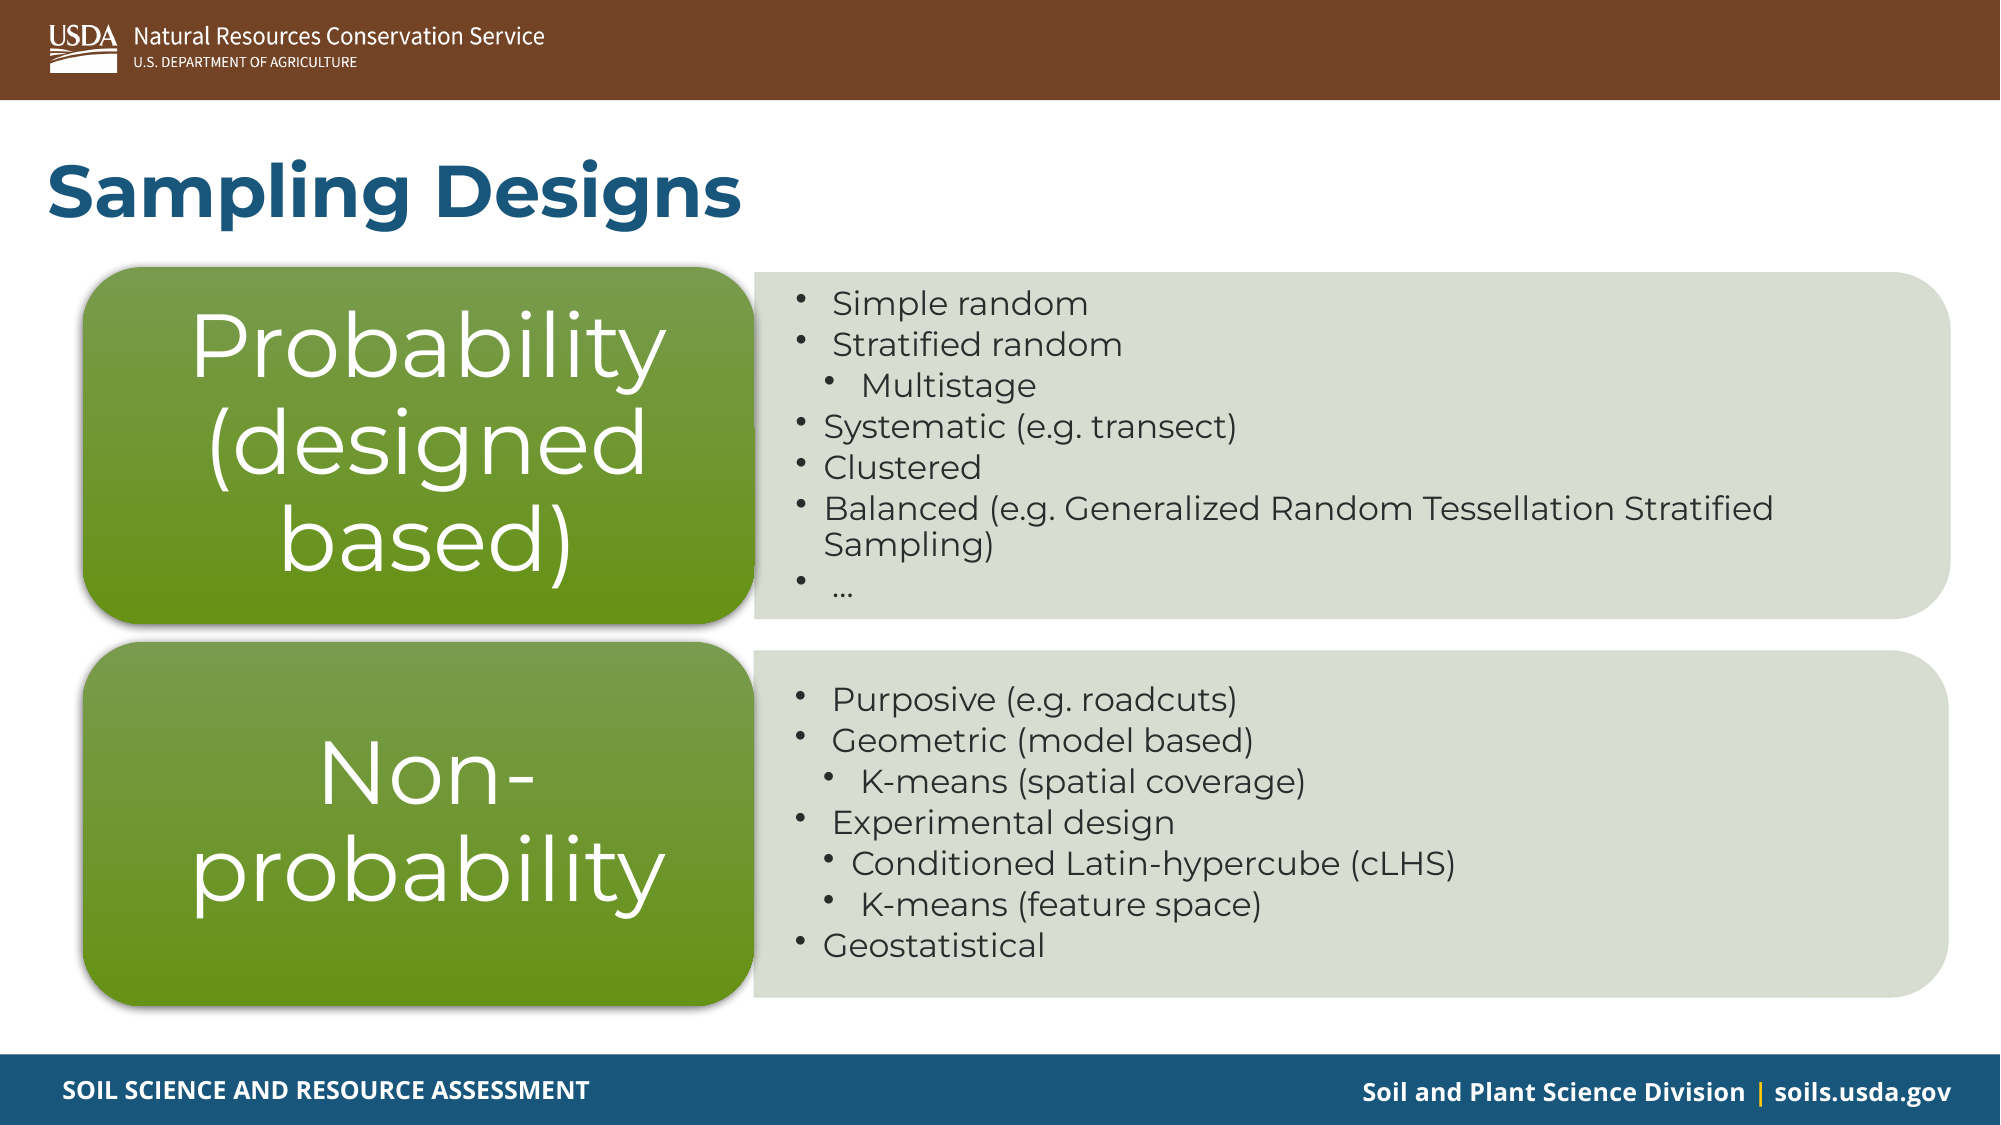

# Sampling Designs
 Simple random
 Stratified random
 Multistage
Systematic (e.g. transect)
Clustered
Balanced (e.g. Generalized Random Tessellation Stratified Sampling)
 …
Probability (designed based)
 Purposive (e.g. roadcuts)
 Geometric (model based)
 K-means (spatial coverage)
 Experimental design
Conditioned Latin-hypercube (cLHS)
 K-means (feature space)
Geostatistical
Non-probability